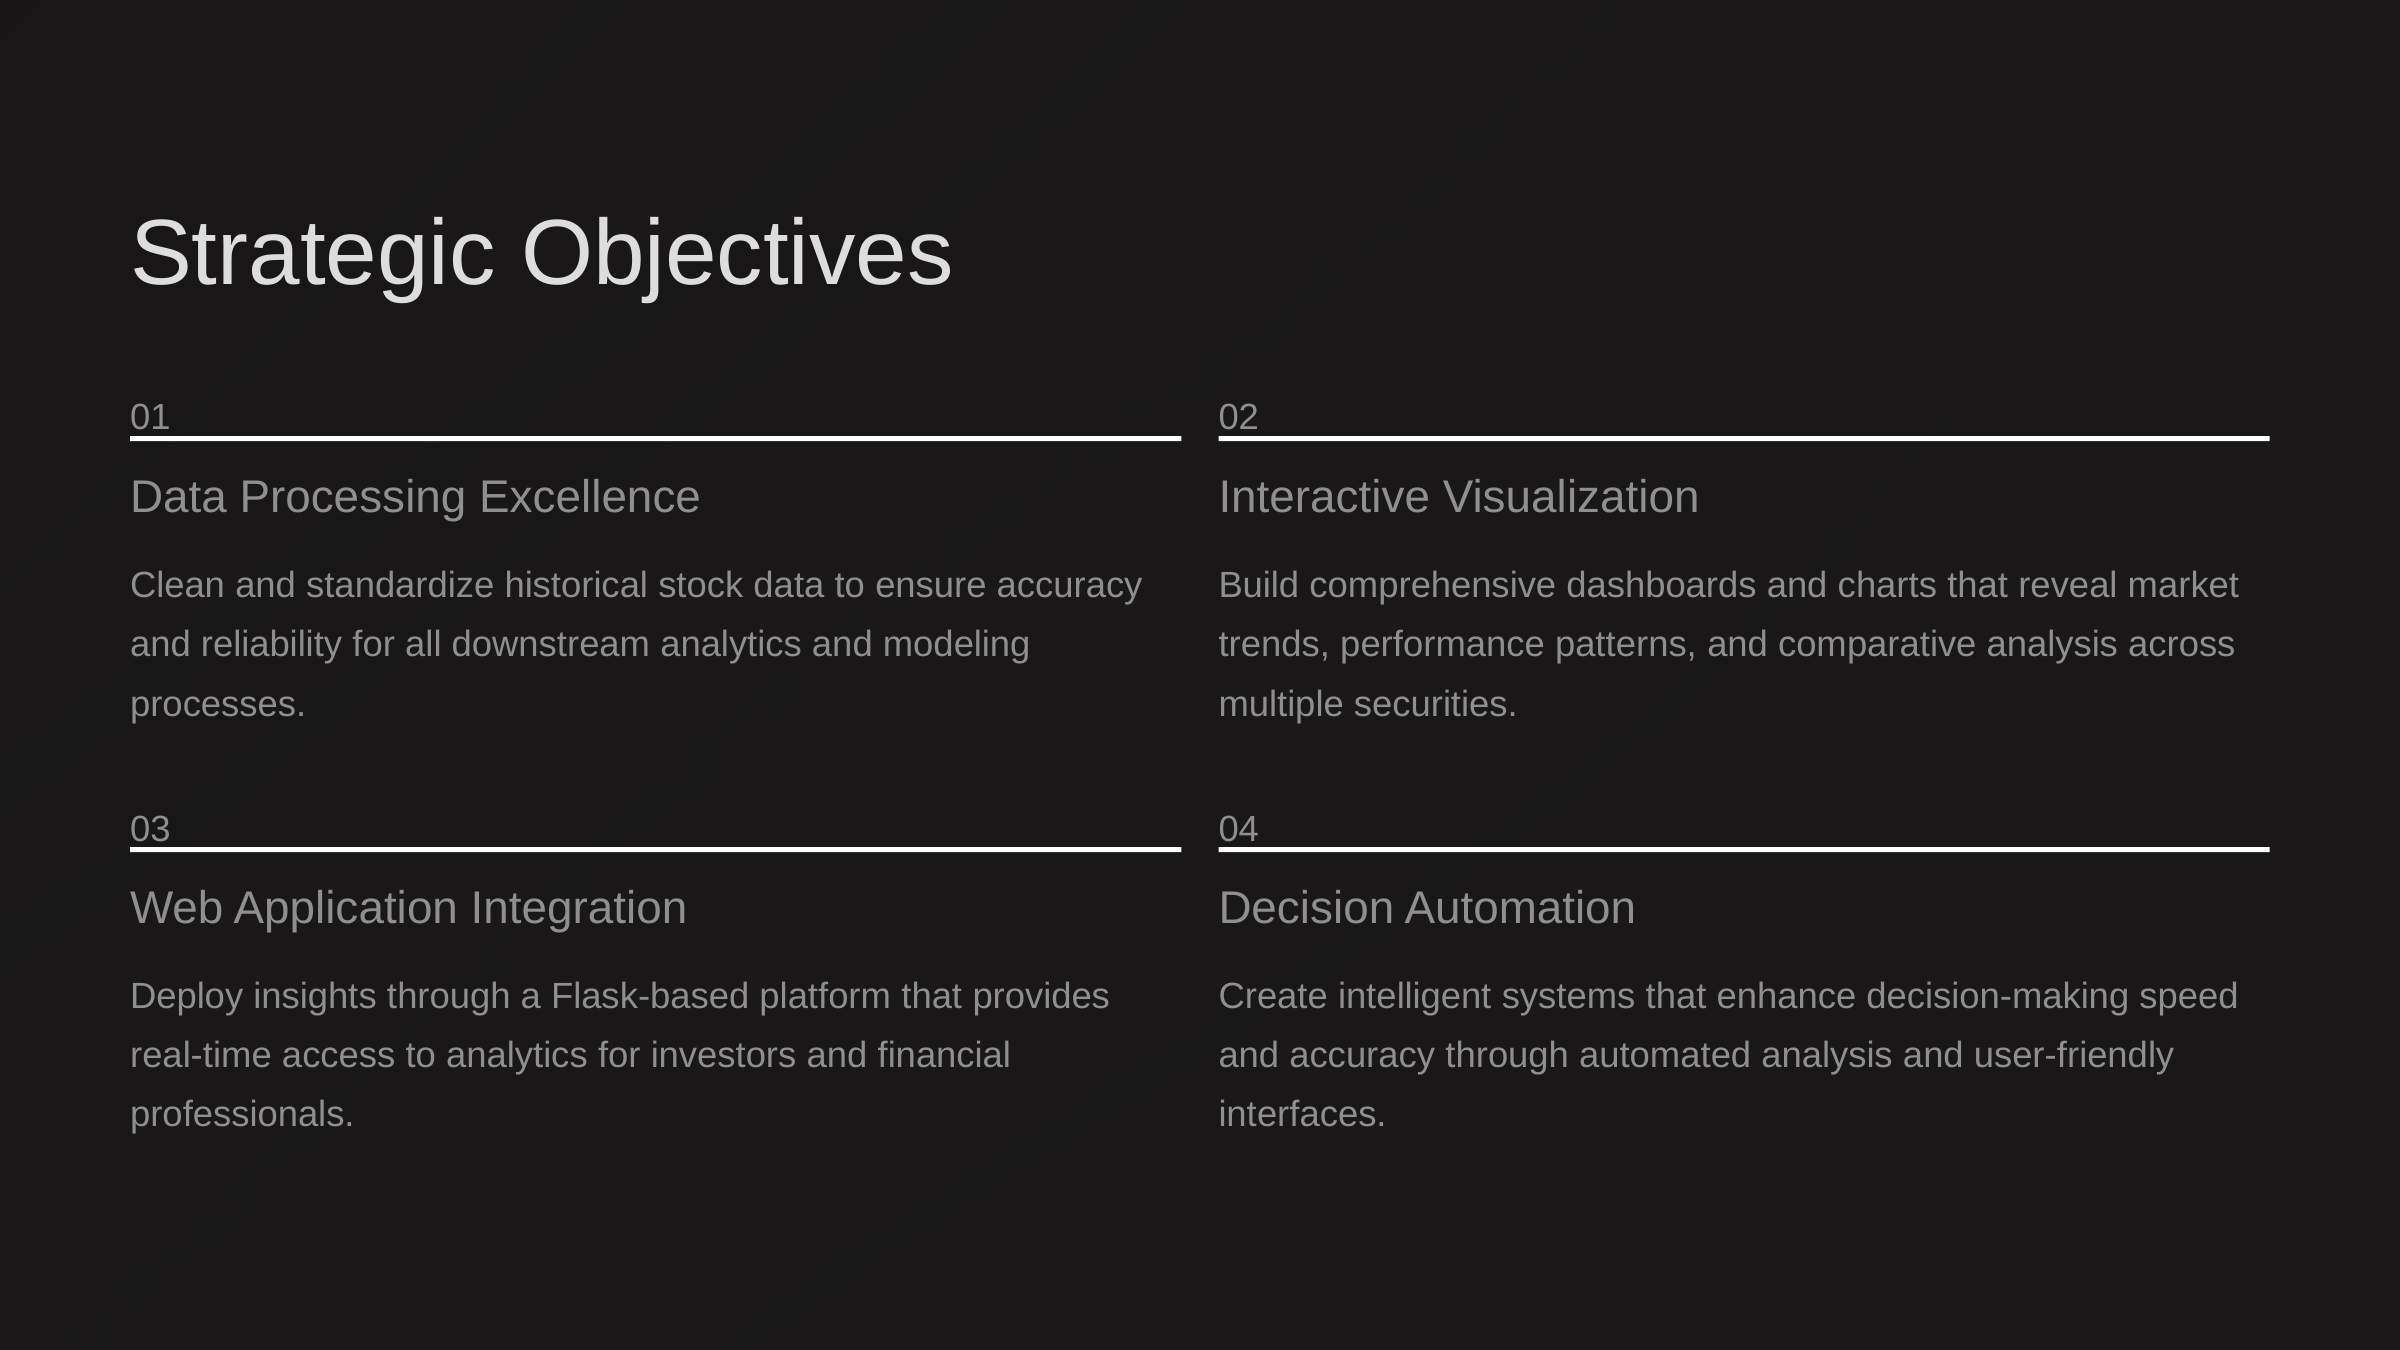

Strategic Objectives
01
02

Data Processing Excellence
Interactive Visualization
Clean and standardize historical stock data to ensure accuracy and reliability for all downstream analytics and modeling processes.
Build comprehensive dashboards and charts that reveal market trends, performance patterns, and comparative analysis across multiple securities.
03
04

Web Application Integration
Decision Automation
Deploy insights through a Flask-based platform that provides real-time access to analytics for investors and financial professionals.
Create intelligent systems that enhance decision-making speed and accuracy through automated analysis and user-friendly interfaces.